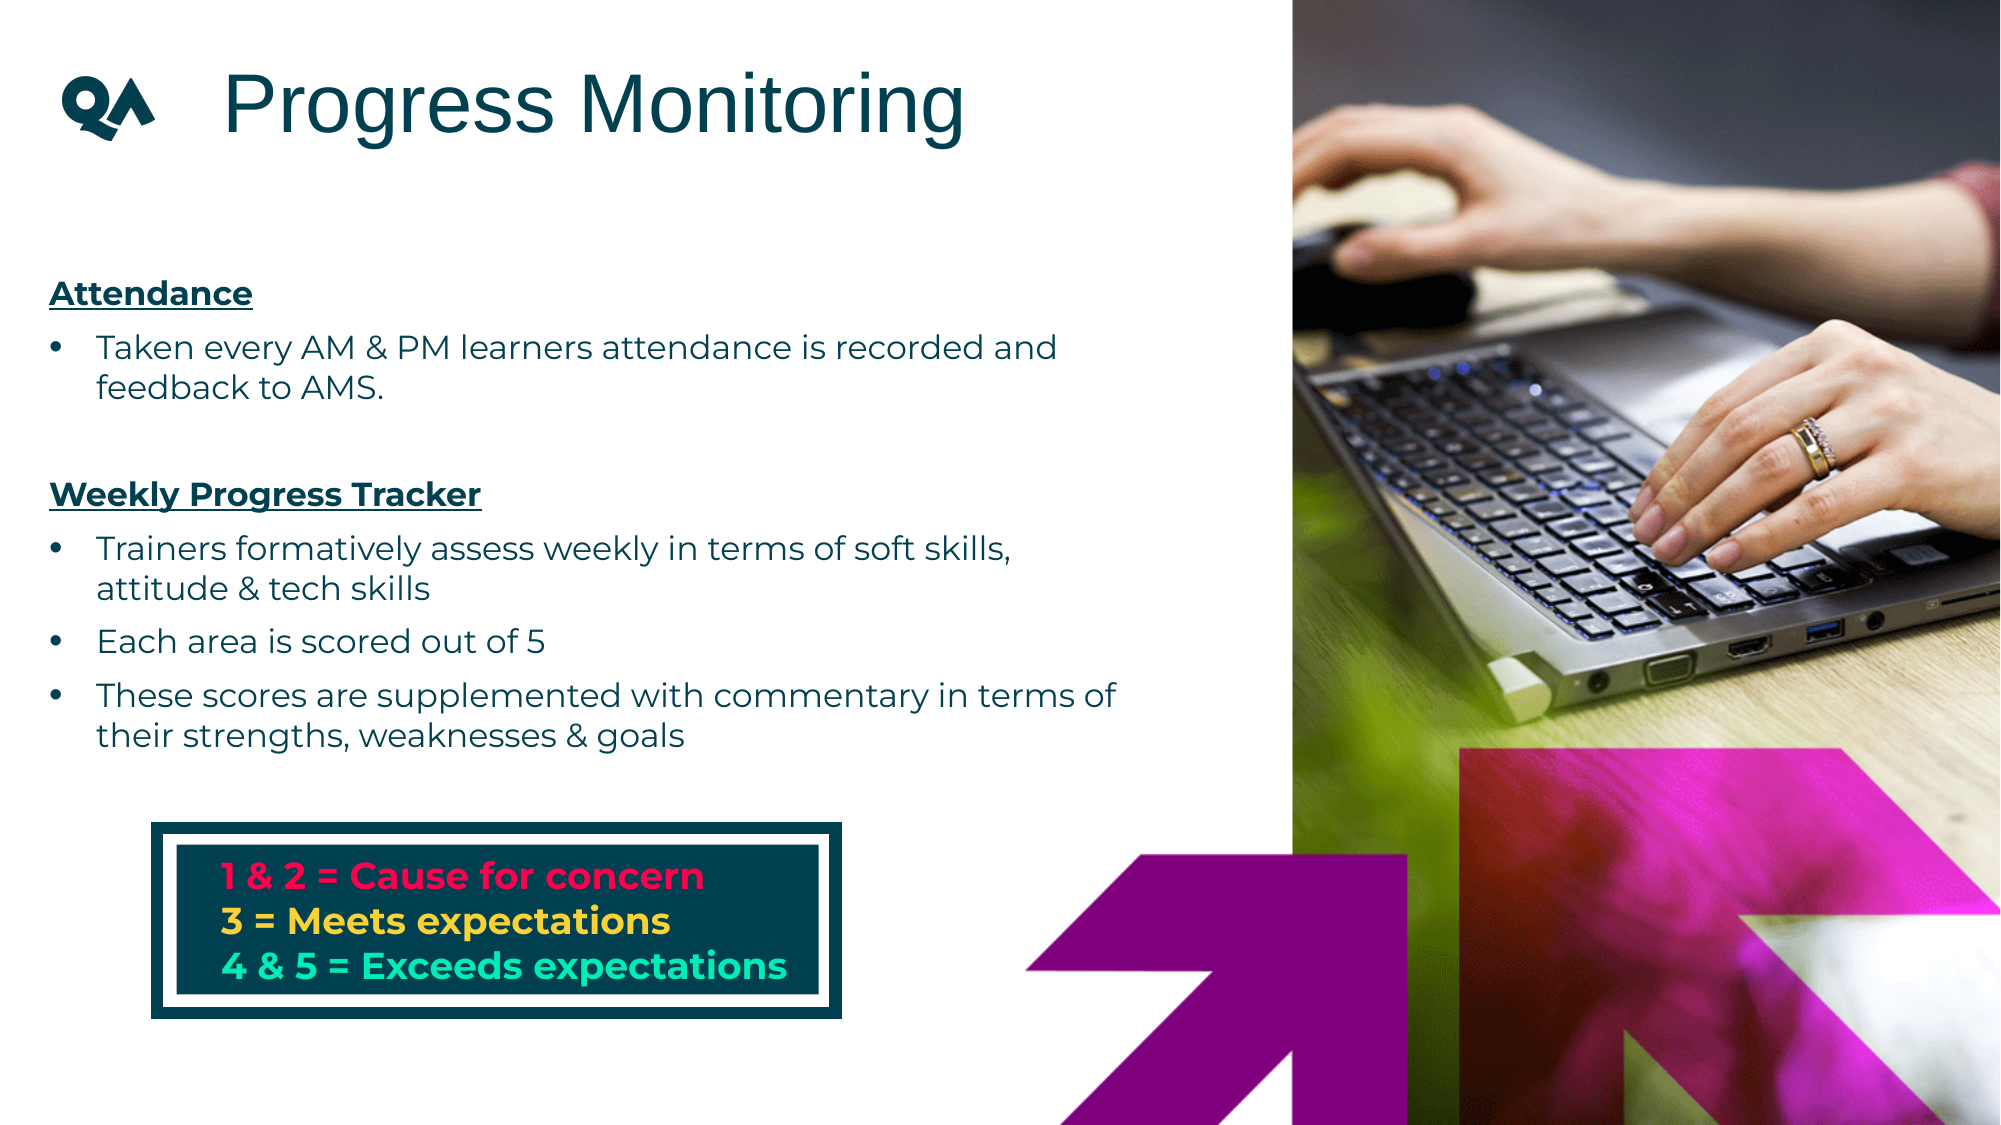

Progress Monitoring
Attendance
Taken every AM & PM learners attendance is recorded and feedback to AMS.

Weekly Progress Tracker
Trainers formatively assess weekly in terms of soft skills, attitude & tech skills
Each area is scored out of 5
These scores are supplemented with commentary in terms of their strengths, weaknesses & goals

1 & 2 = Cause for concern
3 = Meets expectations
4 & 5 = Exceeds expectations